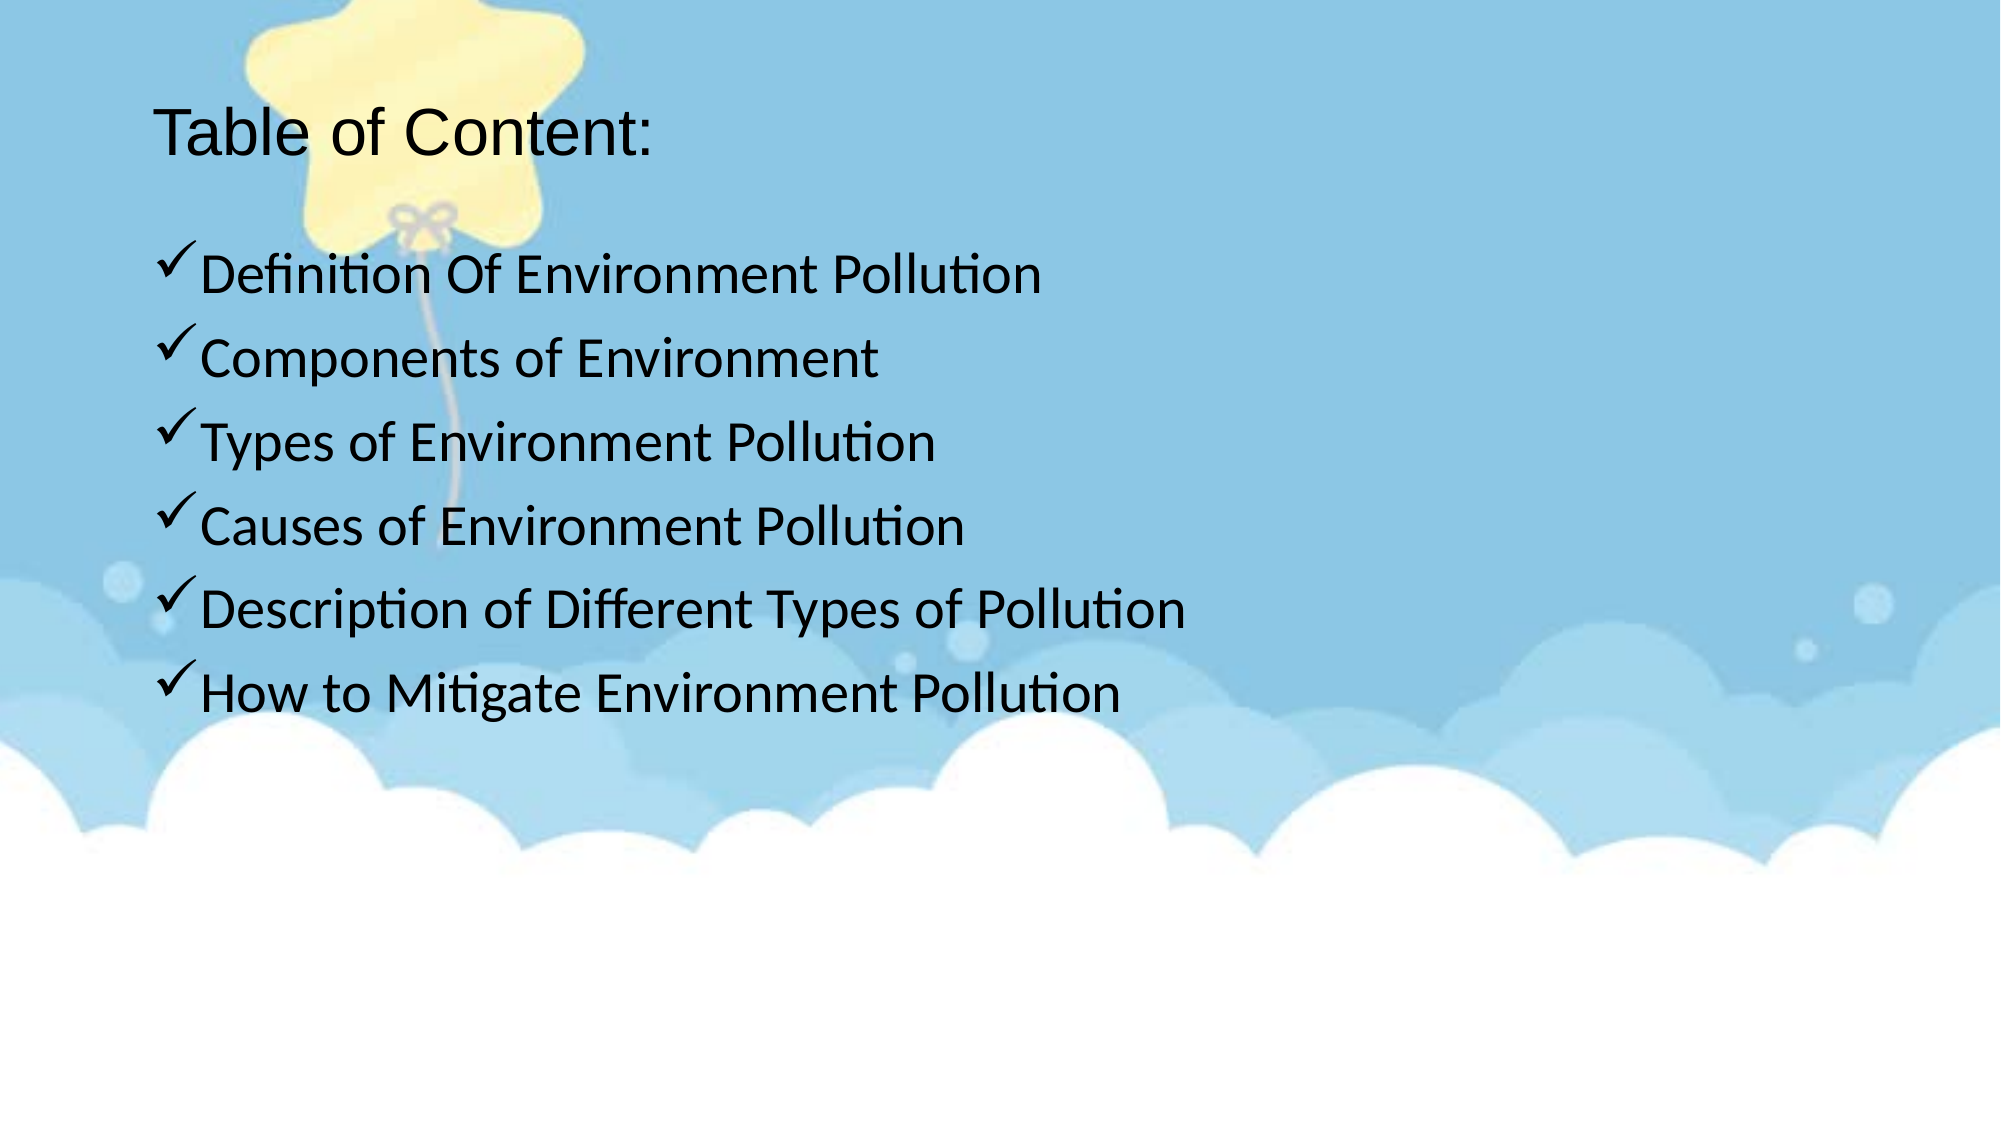

# Table of Content:
Definition Of Environment Pollution
Components of Environment
Types of Environment Pollution
Causes of Environment Pollution
Description of Different Types of Pollution
How to Mitigate Environment Pollution